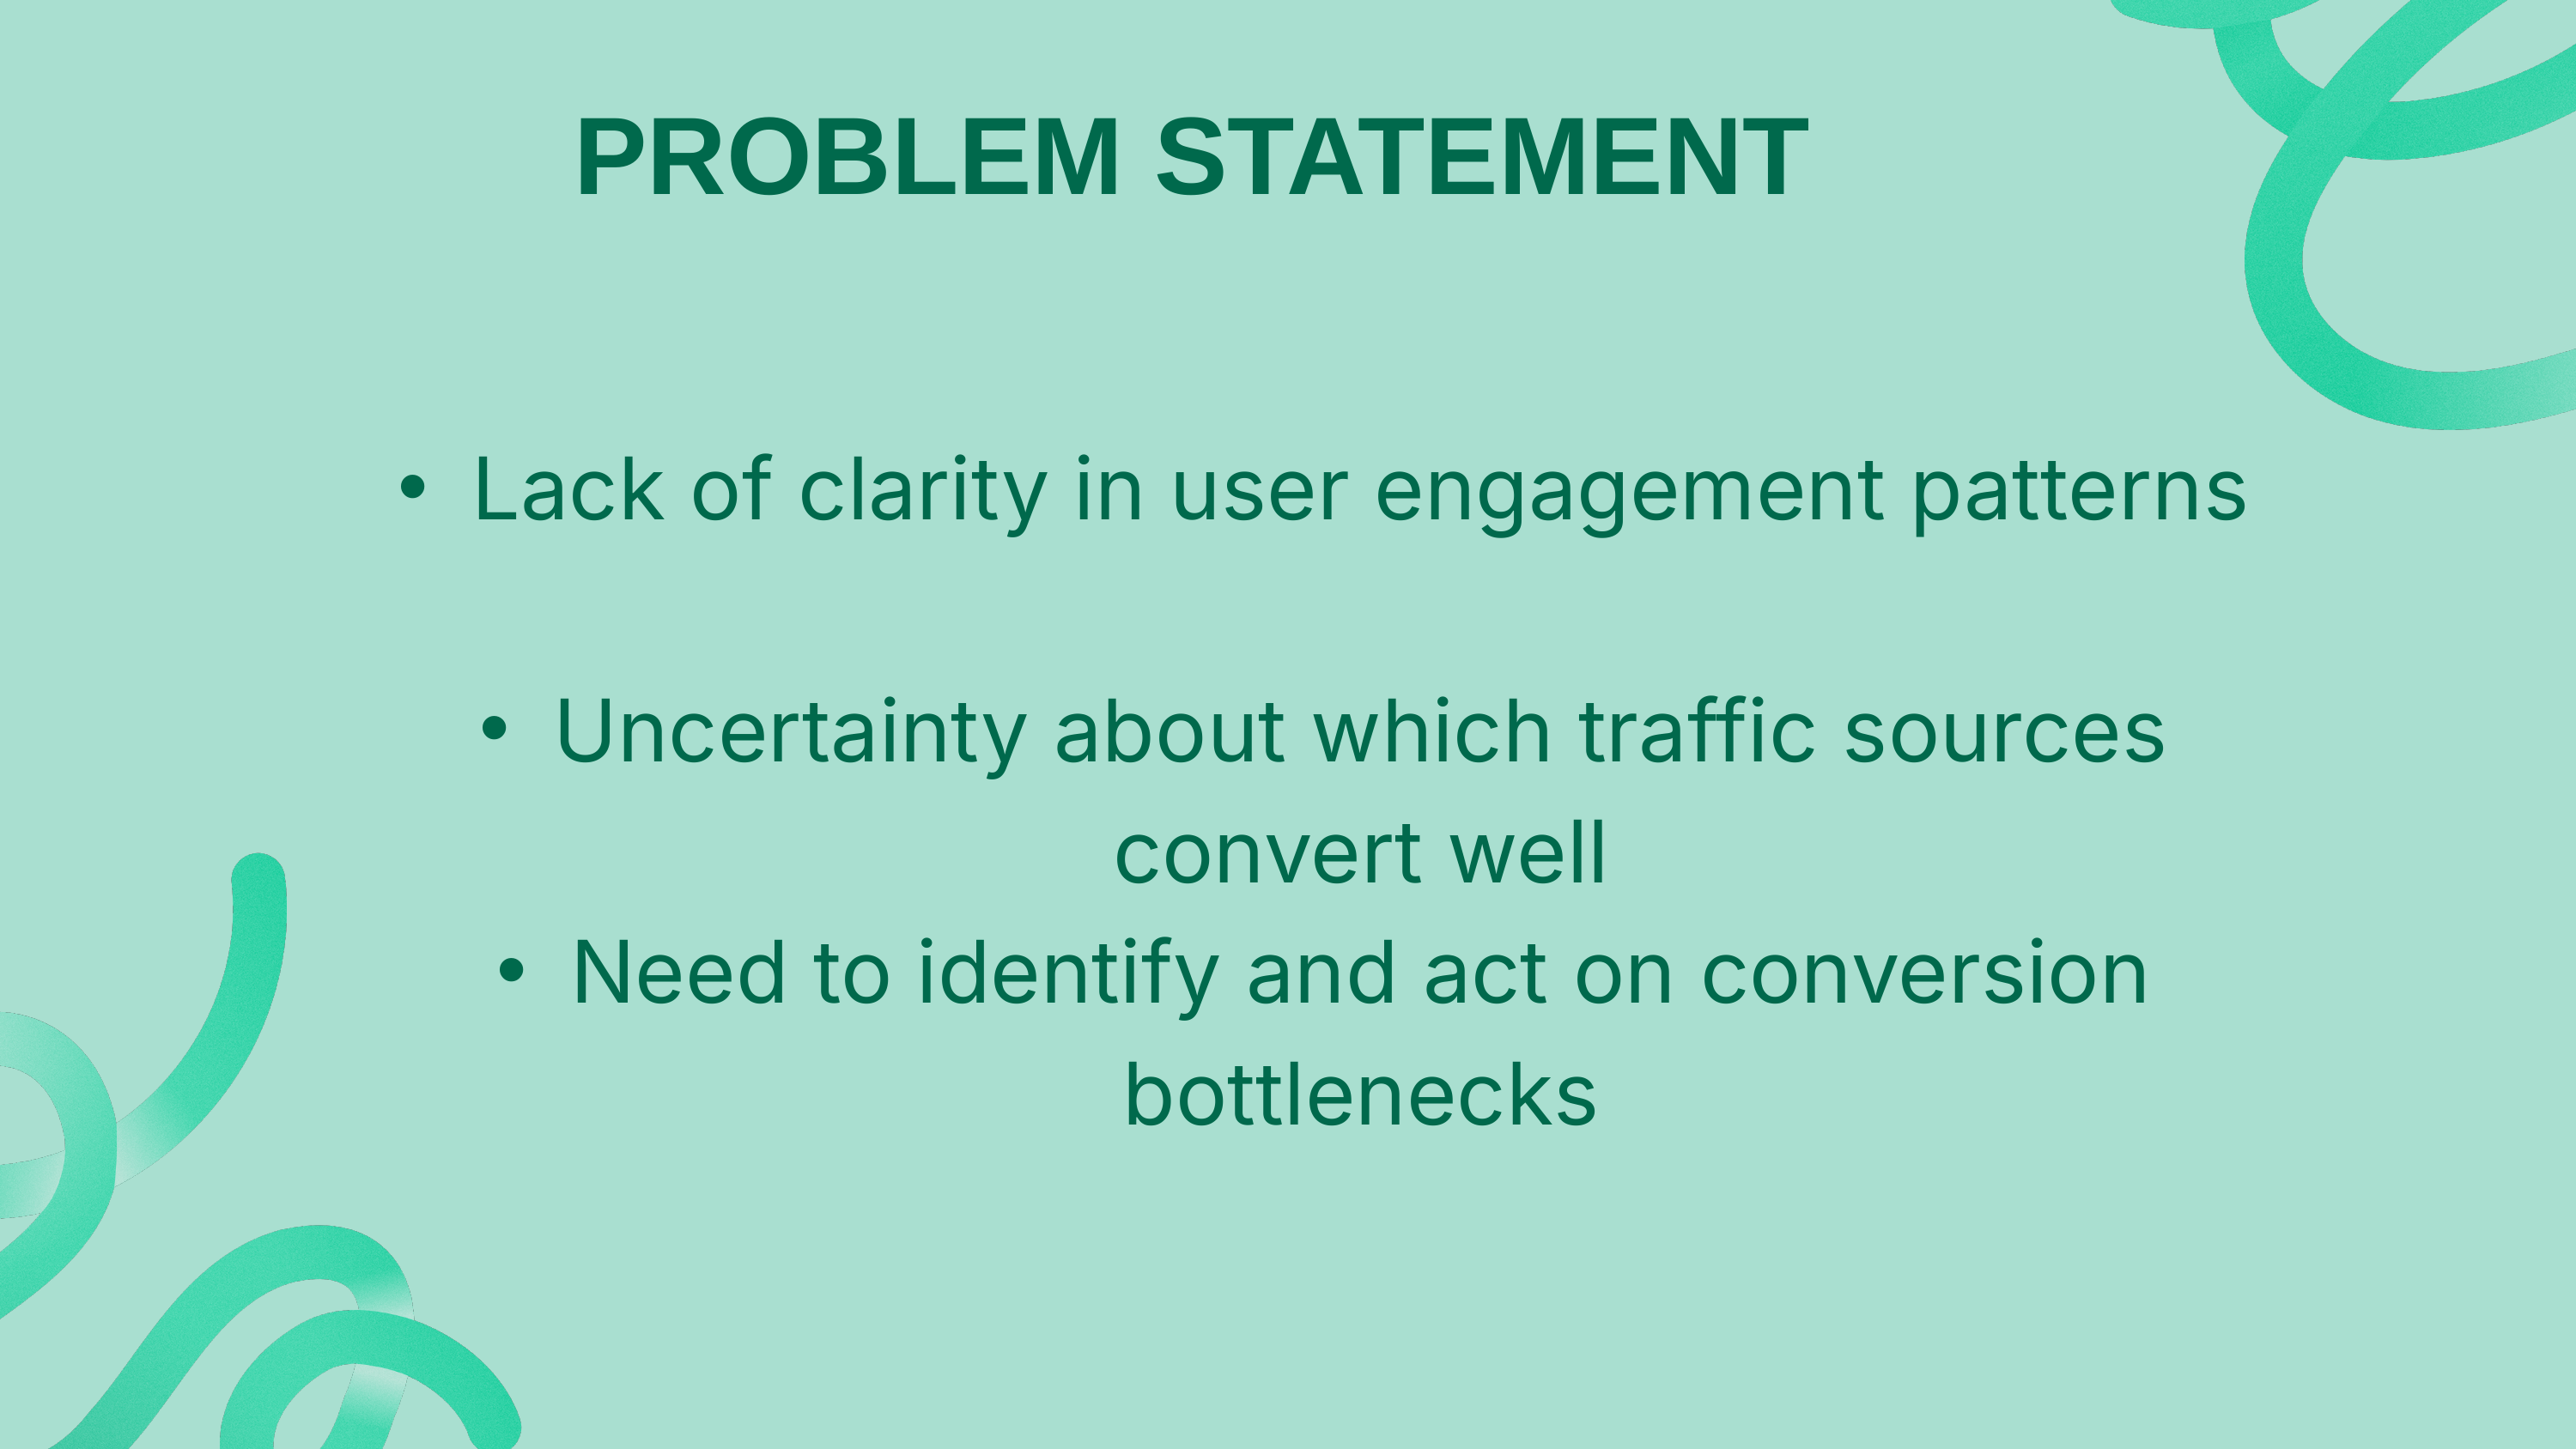

PROBLEM STATEMENT
Lack of clarity in user engagement patterns

Uncertainty about which traffic sources convert well
Need to identify and act on conversion bottlenecks